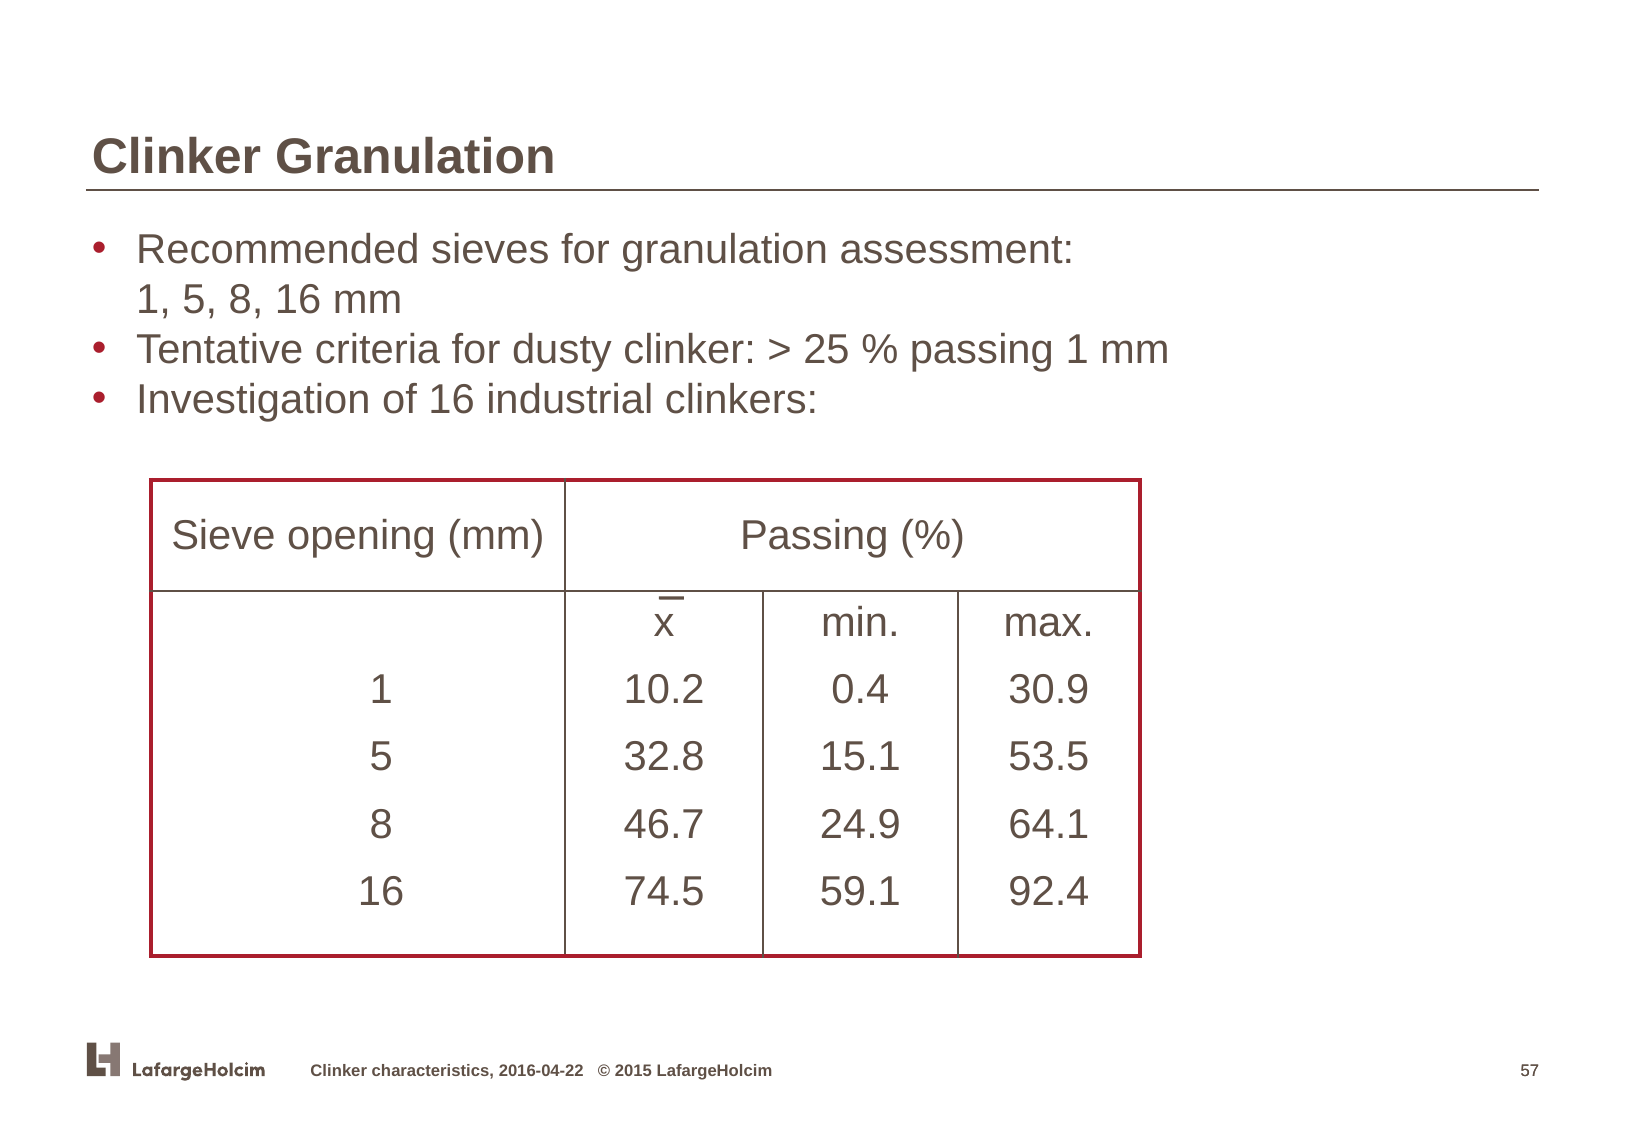

Clinker Granulation
Recommended sieves for granulation assessment:
1, 5, 8, 16 mm
Tentative criteria for dusty clinker: > 25 % passing 1 mm
Investigation of 16 industrial clinkers:
| Sieve opening (mm) | Passing (%) |  |  |
| --- | --- | --- | --- |
| 1 5 8 16 | x 10.2 32.8 46.7 74.5 | min. 0.4 15.1 24.9 59.1 | max. 30.9 53.5 64.1 92.4 |

Clinker characteristics, 2016-04-22   © 2015 LafargeHolcim
57
57